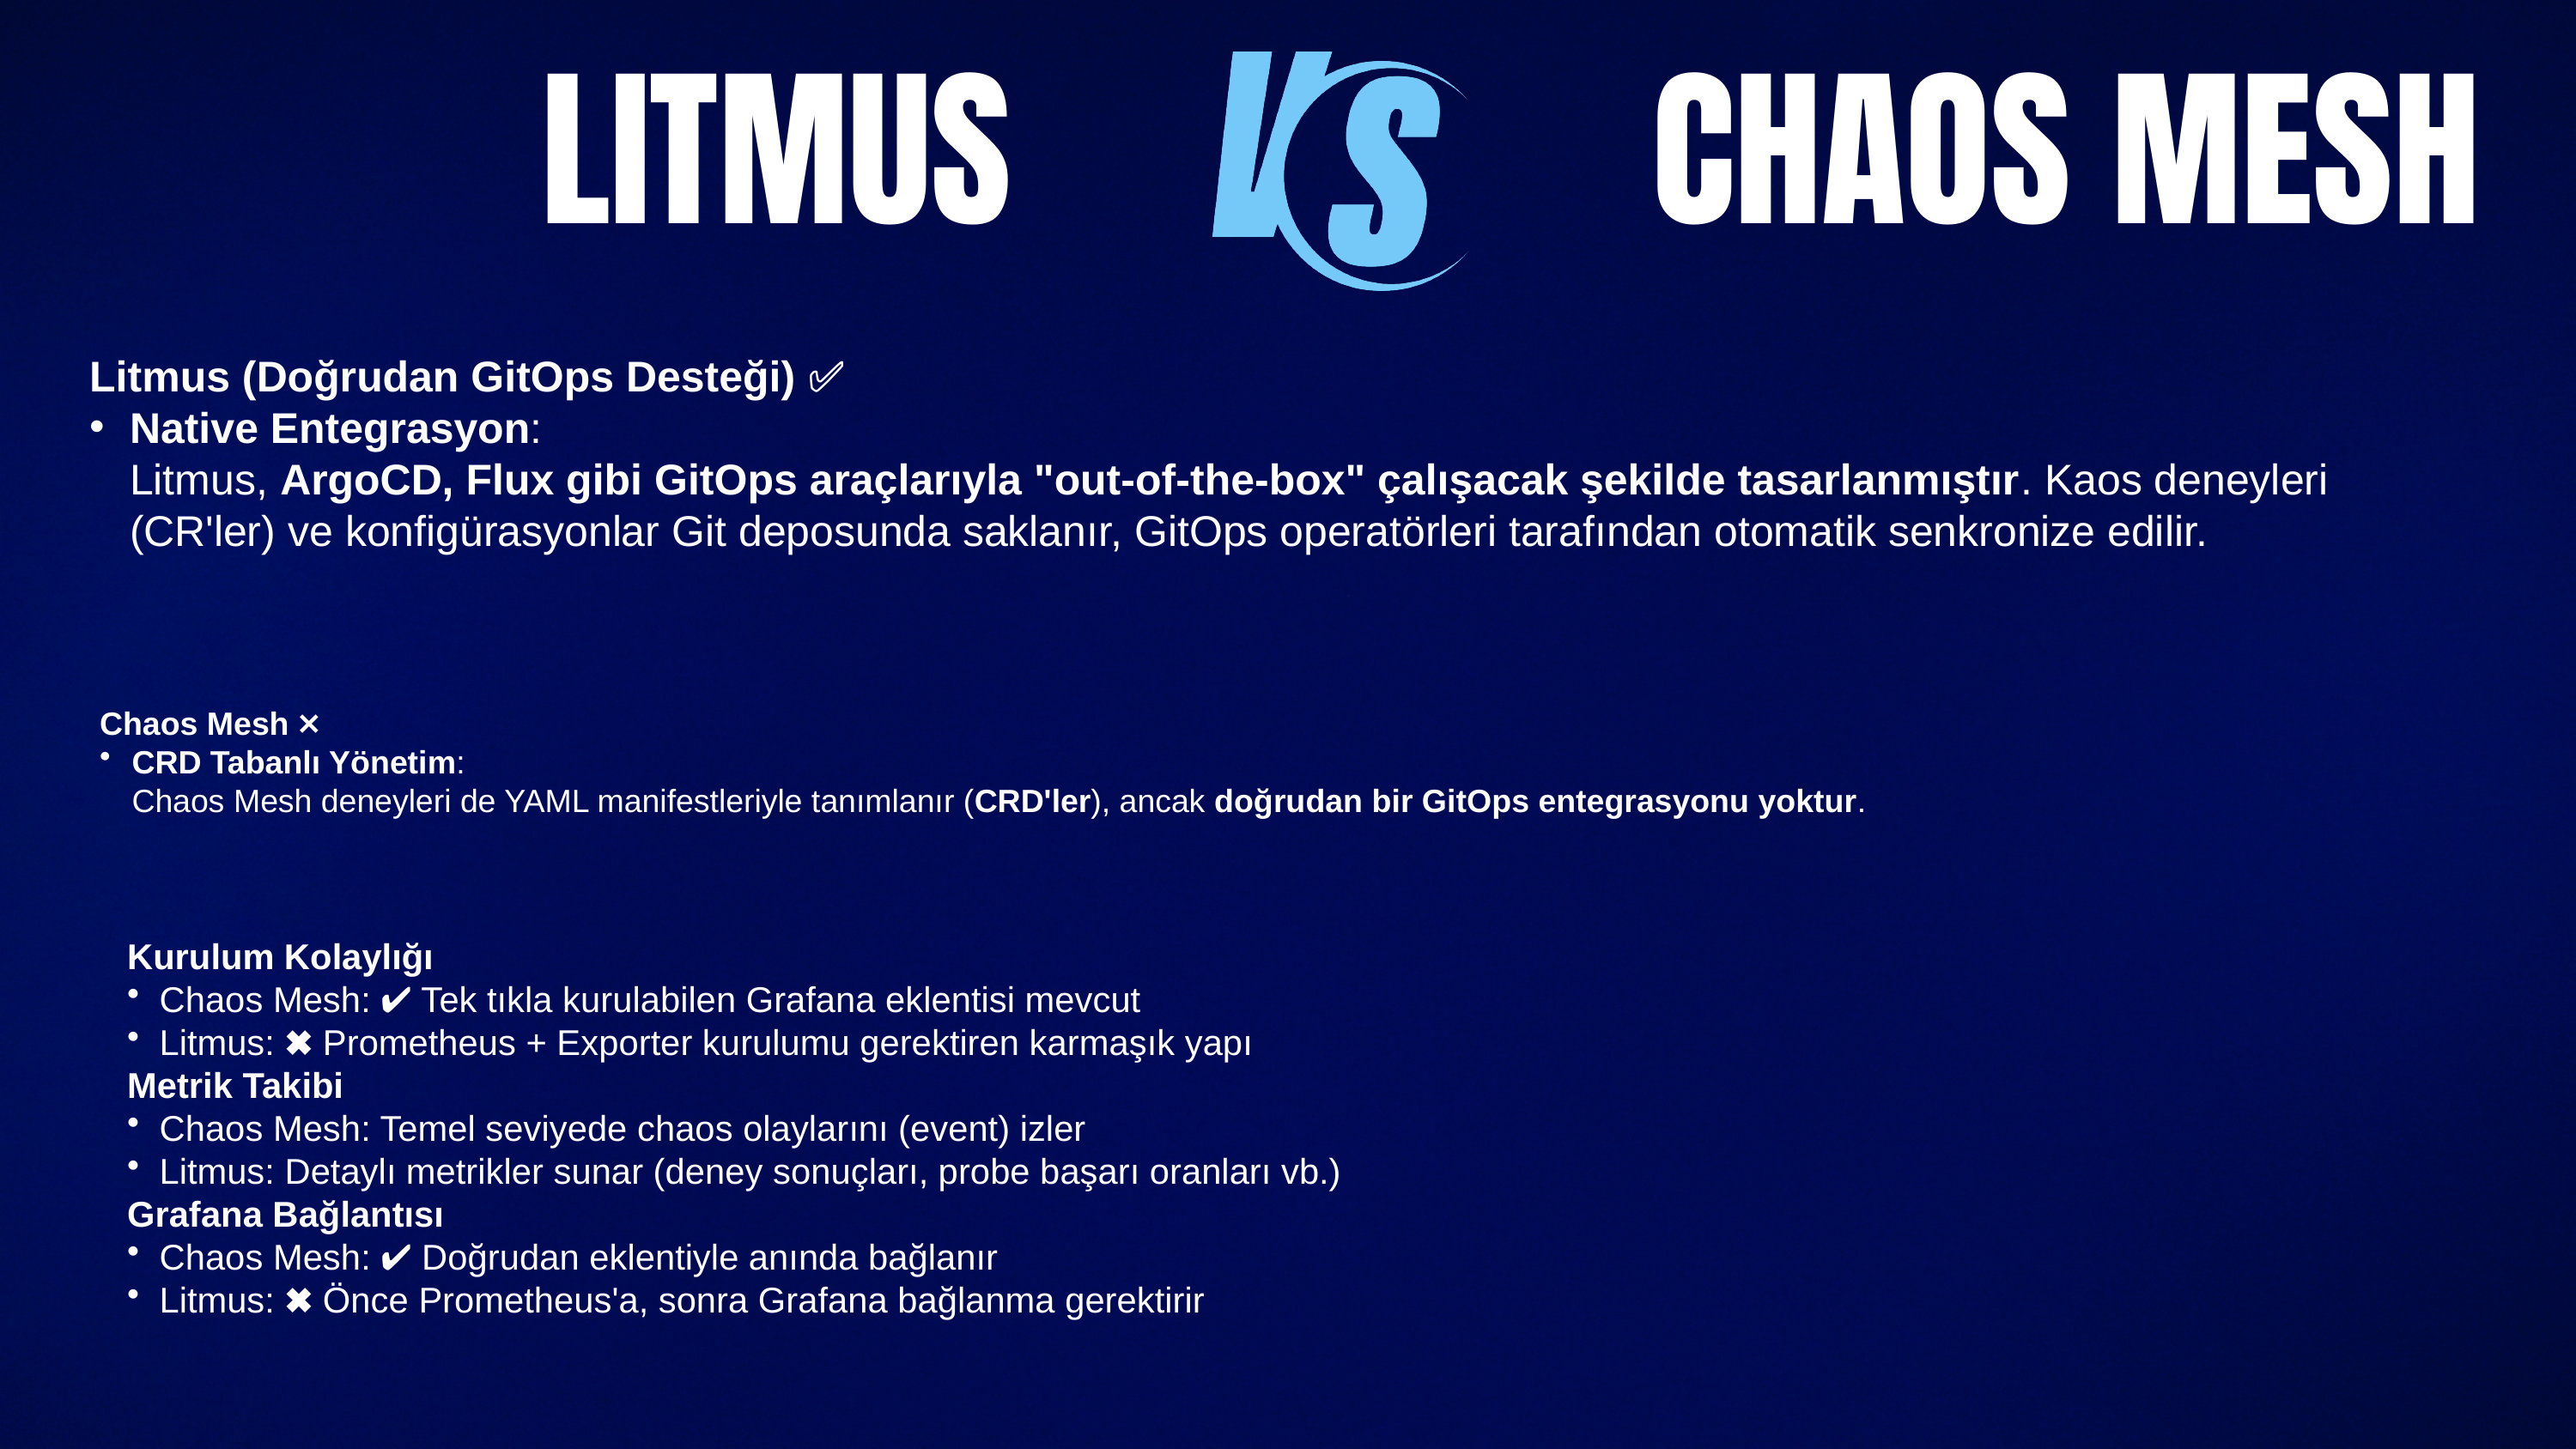

LITMUS
CHAOS MESH
Litmus (Doğrudan GitOps Desteği) ✅
Native Entegrasyon:
Litmus, ArgoCD, Flux gibi GitOps araçlarıyla "out-of-the-box" çalışacak şekilde tasarlanmıştır. Kaos deneyleri (CR'ler) ve konfigürasyonlar Git deposunda saklanır, GitOps operatörleri tarafından otomatik senkronize edilir.

Chaos Mesh ❌
CRD Tabanlı Yönetim:
Chaos Mesh deneyleri de YAML manifestleriyle tanımlanır (CRD'ler), ancak doğrudan bir GitOps entegrasyonu yoktur.
Kurulum Kolaylığı
Chaos Mesh: ✔️ Tek tıkla kurulabilen Grafana eklentisi mevcut
Litmus: ✖️ Prometheus + Exporter kurulumu gerektiren karmaşık yapı
Metrik Takibi
Chaos Mesh: Temel seviyede chaos olaylarını (event) izler
Litmus: Detaylı metrikler sunar (deney sonuçları, probe başarı oranları vb.)
Grafana Bağlantısı
Chaos Mesh: ✔️ Doğrudan eklentiyle anında bağlanır
Litmus: ✖️ Önce Prometheus'a, sonra Grafana bağlanma gerektirir